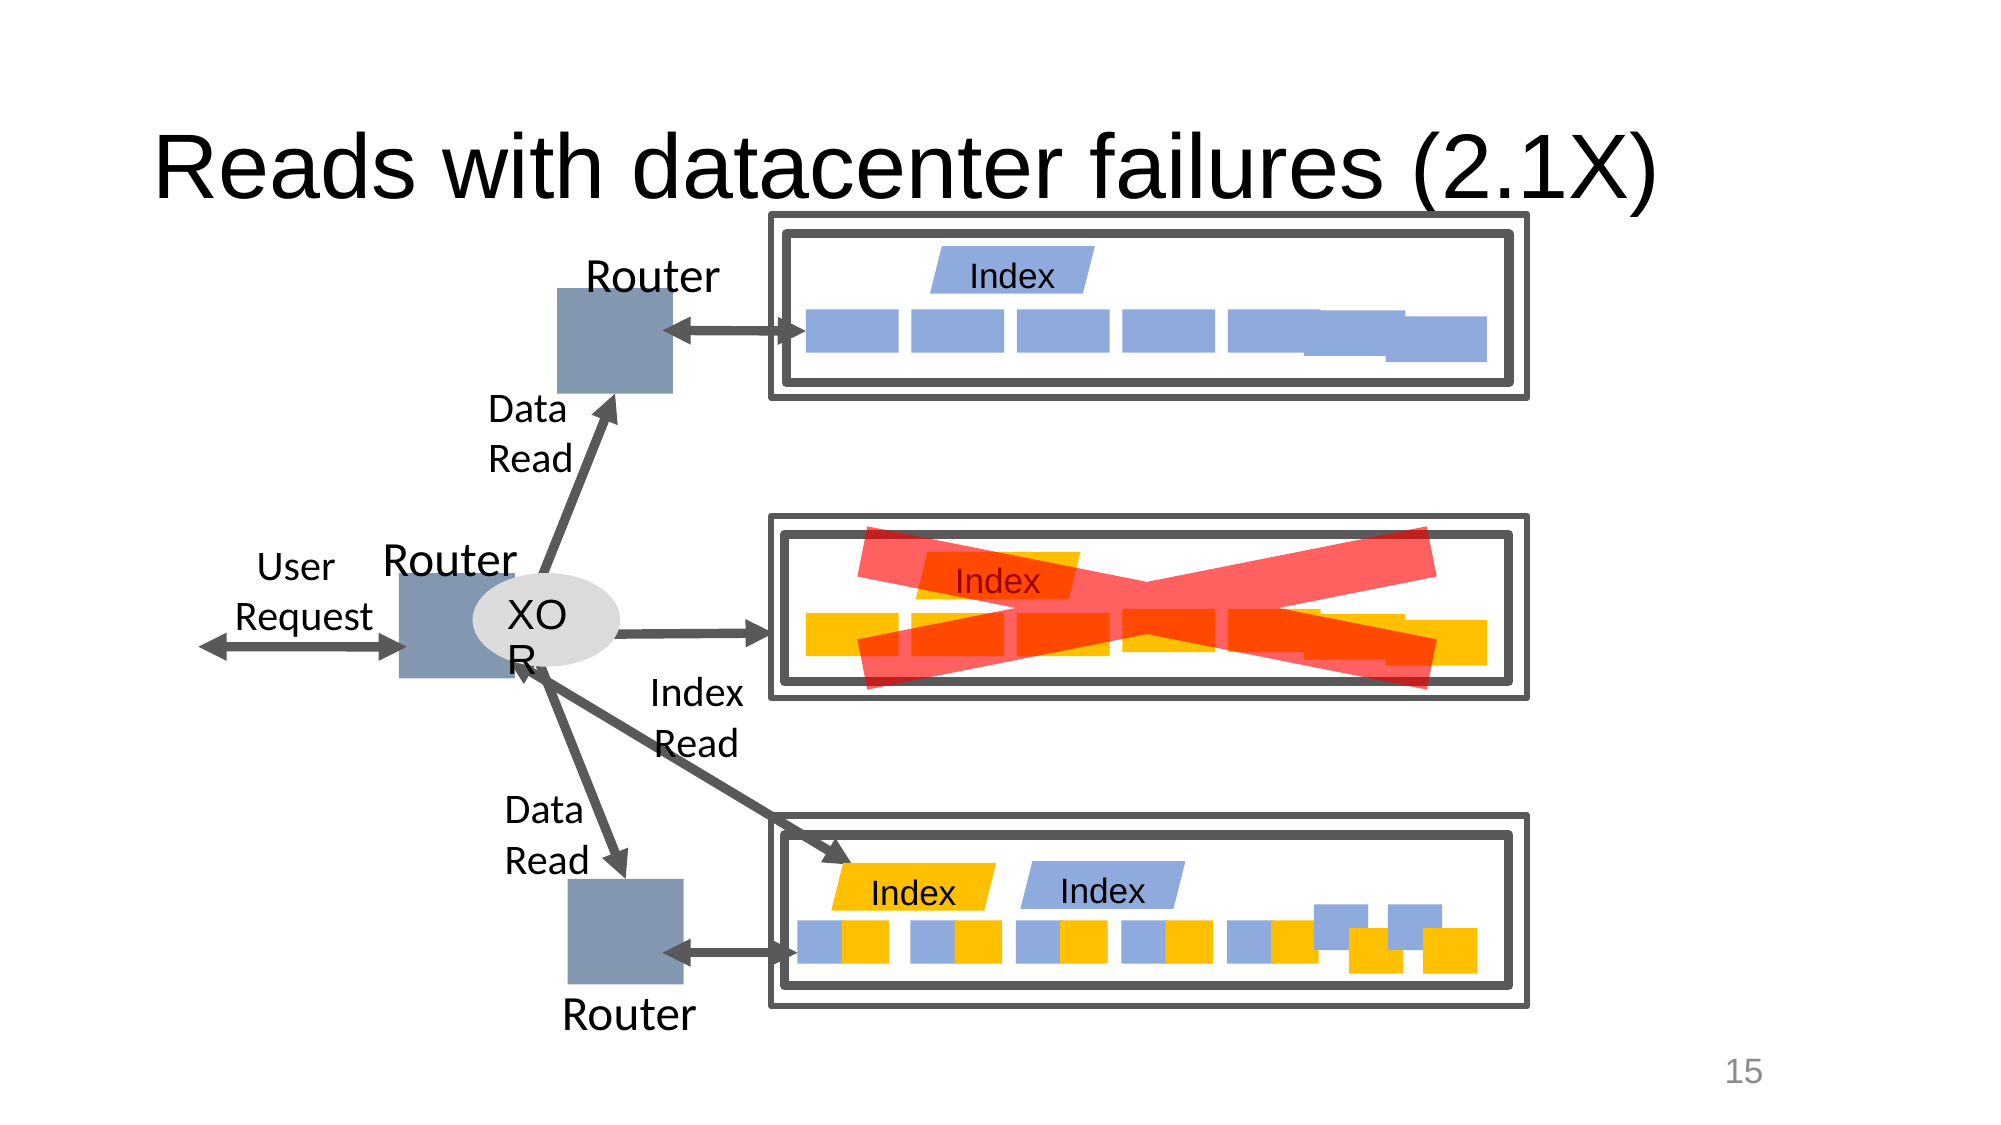

# Reads with datacenter failures (2.1X)

Router
Index

Data
Read

Router
   User
Request

Index

XOR

Index
Read
Data
Read

Index
Index

Router
15